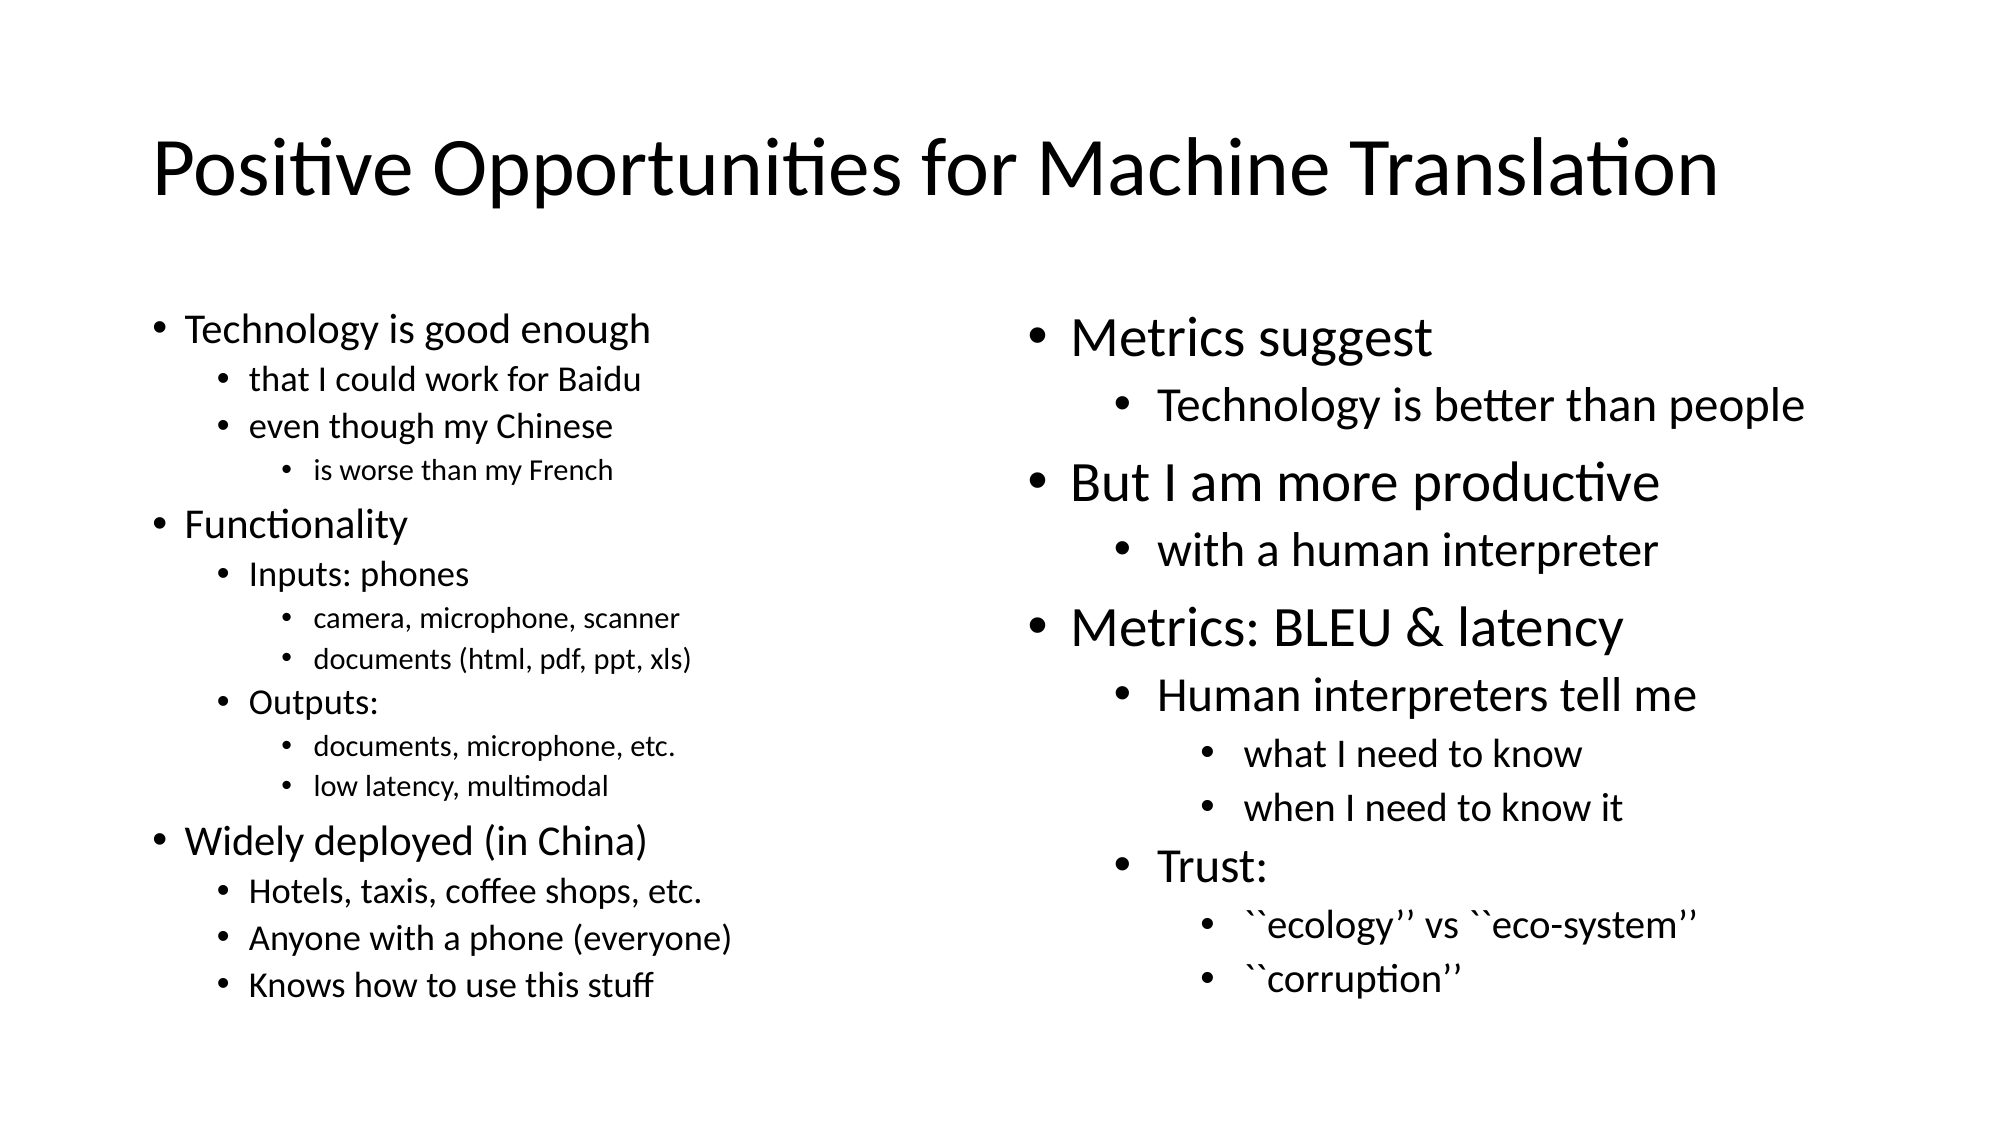

# Positive Opportunities for Machine Translation
Technology is good enough
that I could work for Baidu
even though my Chinese
is worse than my French
Functionality
Inputs: phones
camera, microphone, scanner
documents (html, pdf, ppt, xls)
Outputs:
documents, microphone, etc.
low latency, multimodal
Widely deployed (in China)
Hotels, taxis, coffee shops, etc.
Anyone with a phone (everyone)
Knows how to use this stuff

Metrics suggest
Technology is better than people
But I am more productive
with a human interpreter
Metrics: BLEU & latency
Human interpreters tell me
what I need to know
when I need to know it
Trust:
``ecology’’ vs ``eco-system’’
``corruption’’